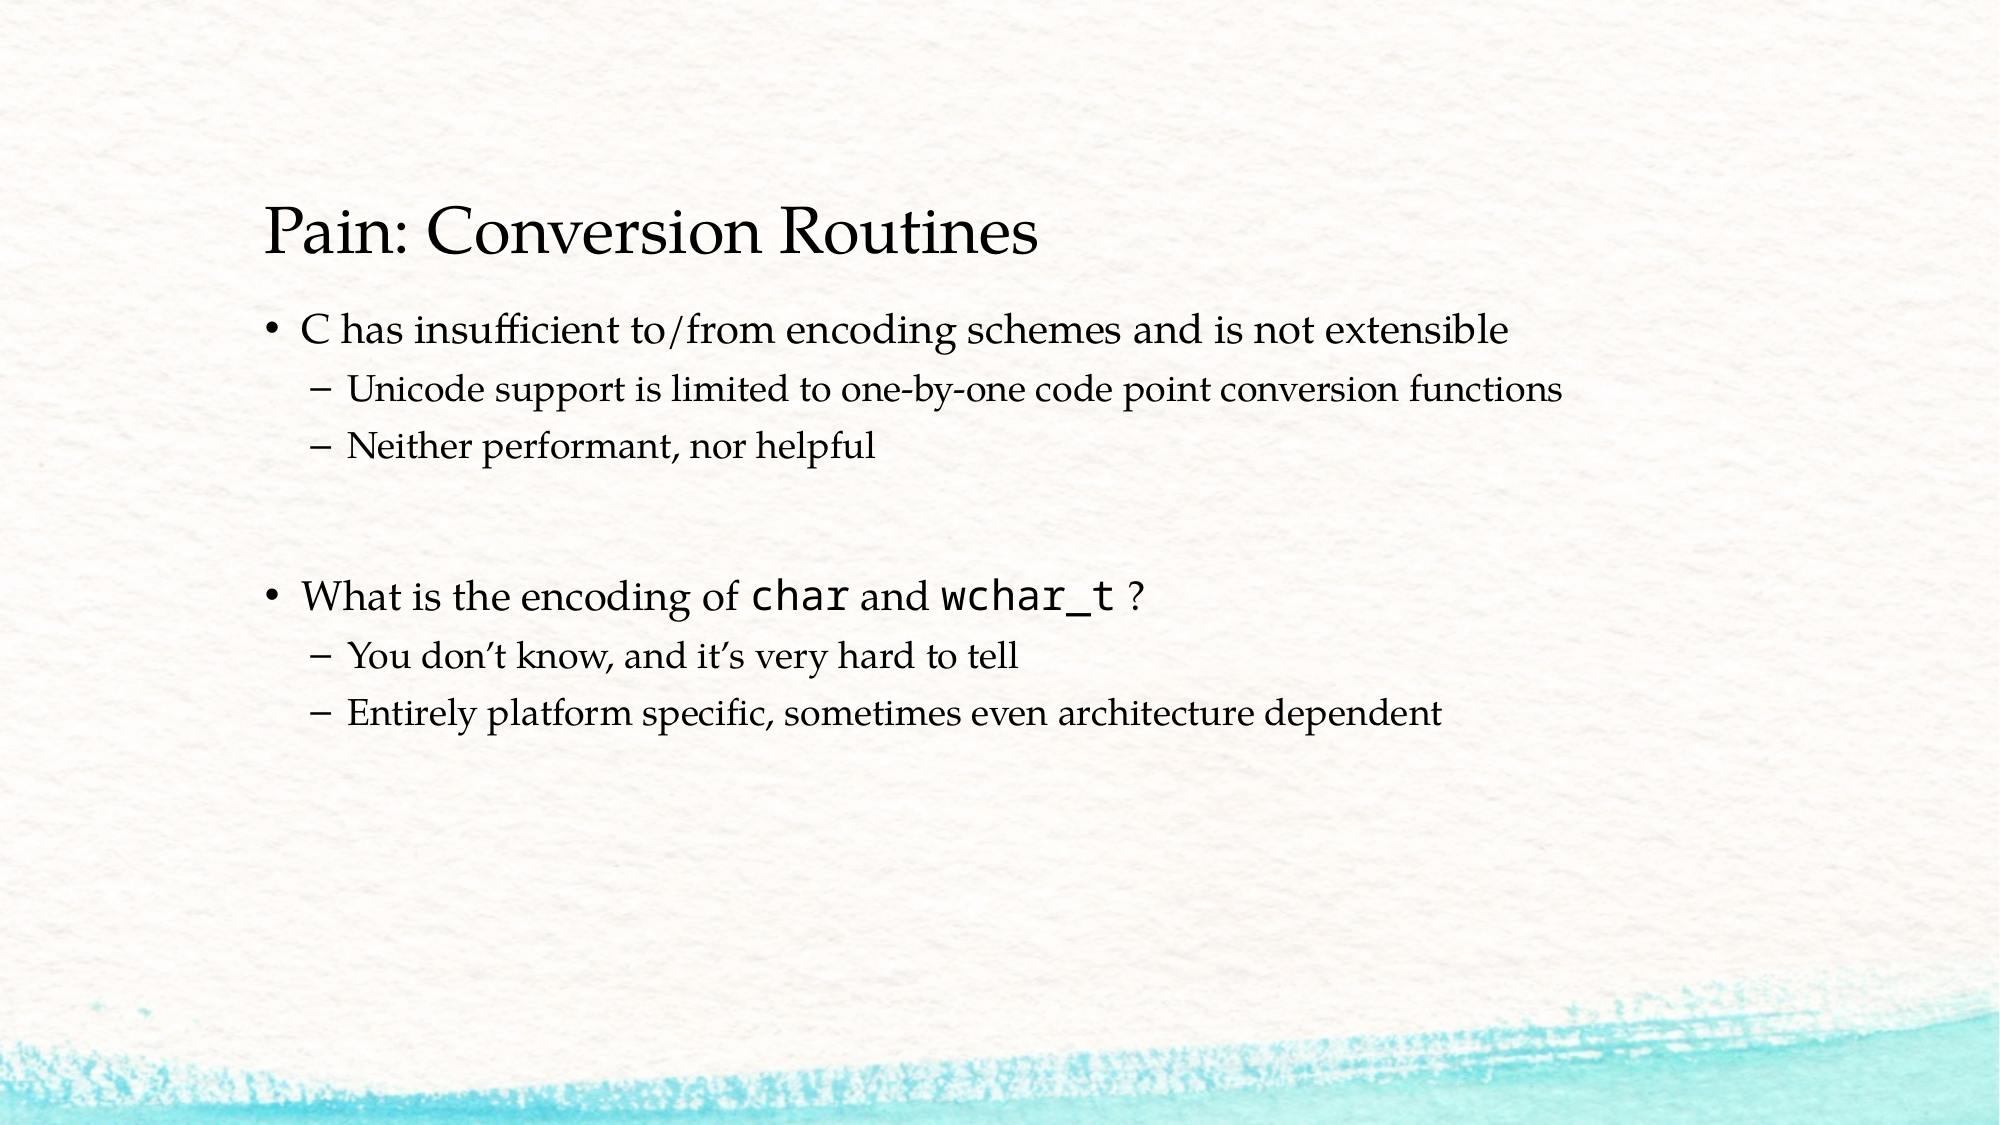

# Pain: Conversion Routines
C has insufficient to/from encoding schemes and is not extensible
Unicode support is limited to one-by-one code point conversion functions
Neither performant, nor helpful

What is the encoding of char and wchar_t ?
You don’t know, and it’s very hard to tell
Entirely platform specific, sometimes even architecture dependent